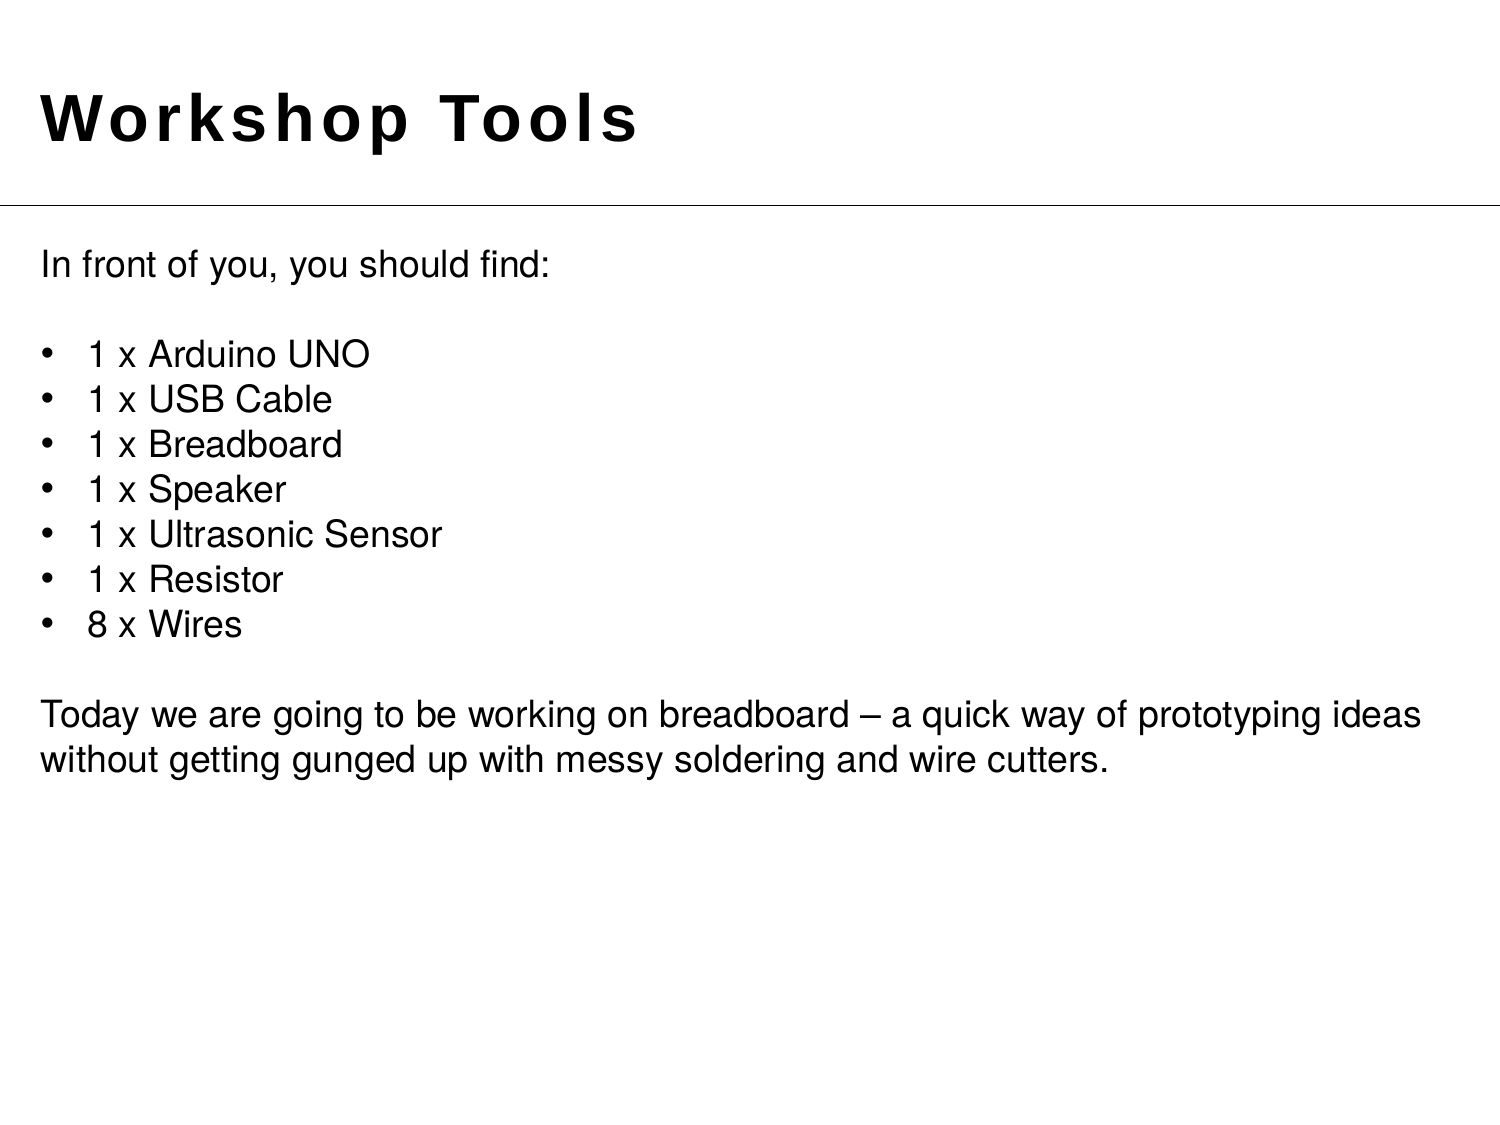

Workshop Tools
In front of you, you should find:

1 x Arduino UNO
1 x USB Cable
1 x Breadboard
1 x Speaker
1 x Ultrasonic Sensor
1 x Resistor
8 x Wires

Today we are going to be working on breadboard – a quick way of prototyping ideas without getting gunged up with messy soldering and wire cutters.